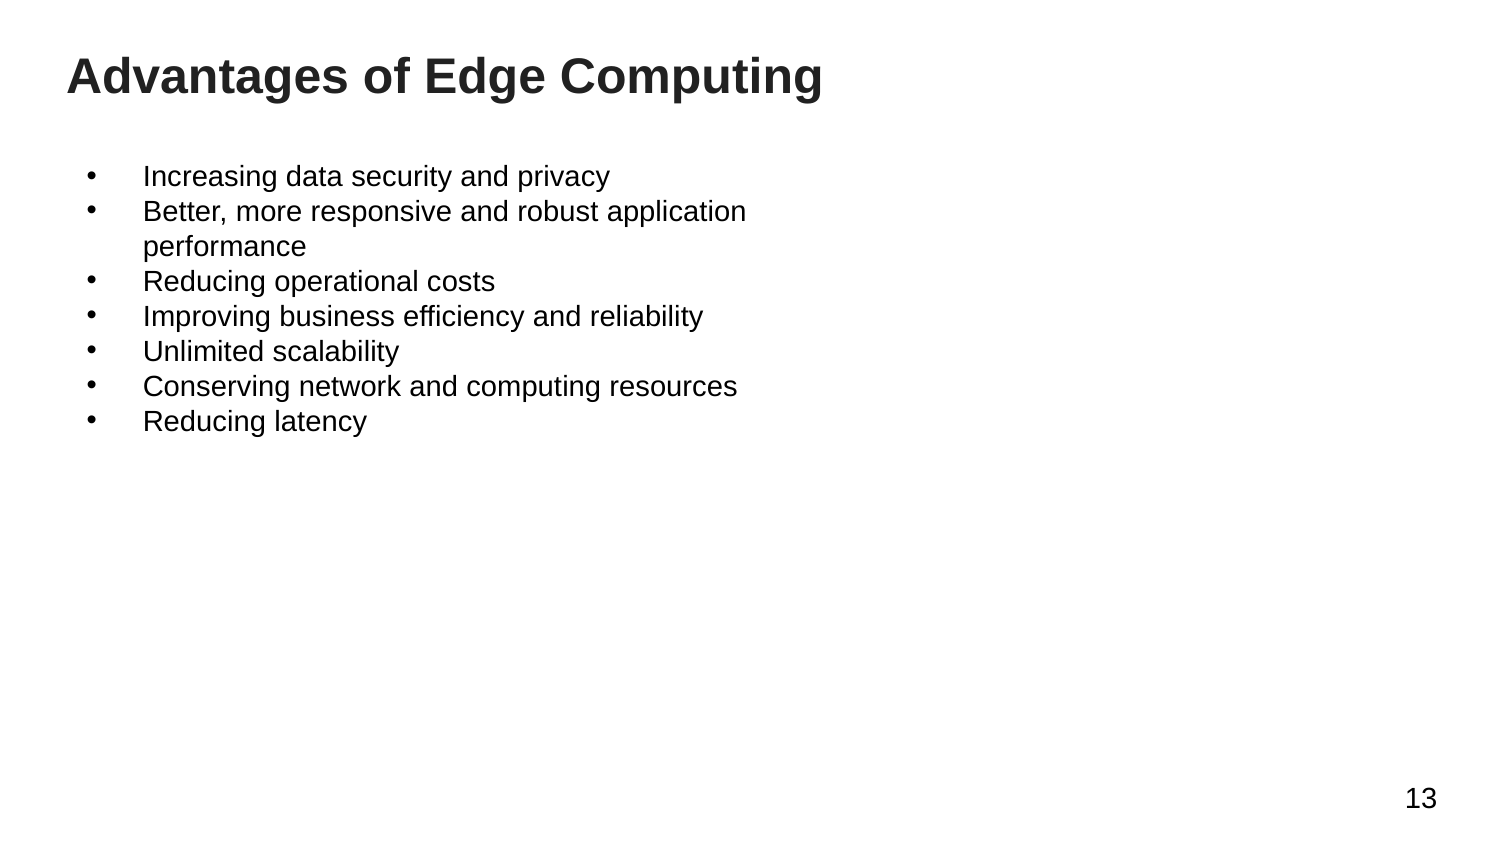

# Advantages of Edge Computing

Increasing data security and privacy
Better, more responsive and robust application performance
Reducing operational costs
Improving business efficiency and reliability
Unlimited scalability
Conserving network and computing resources
Reducing latency
13